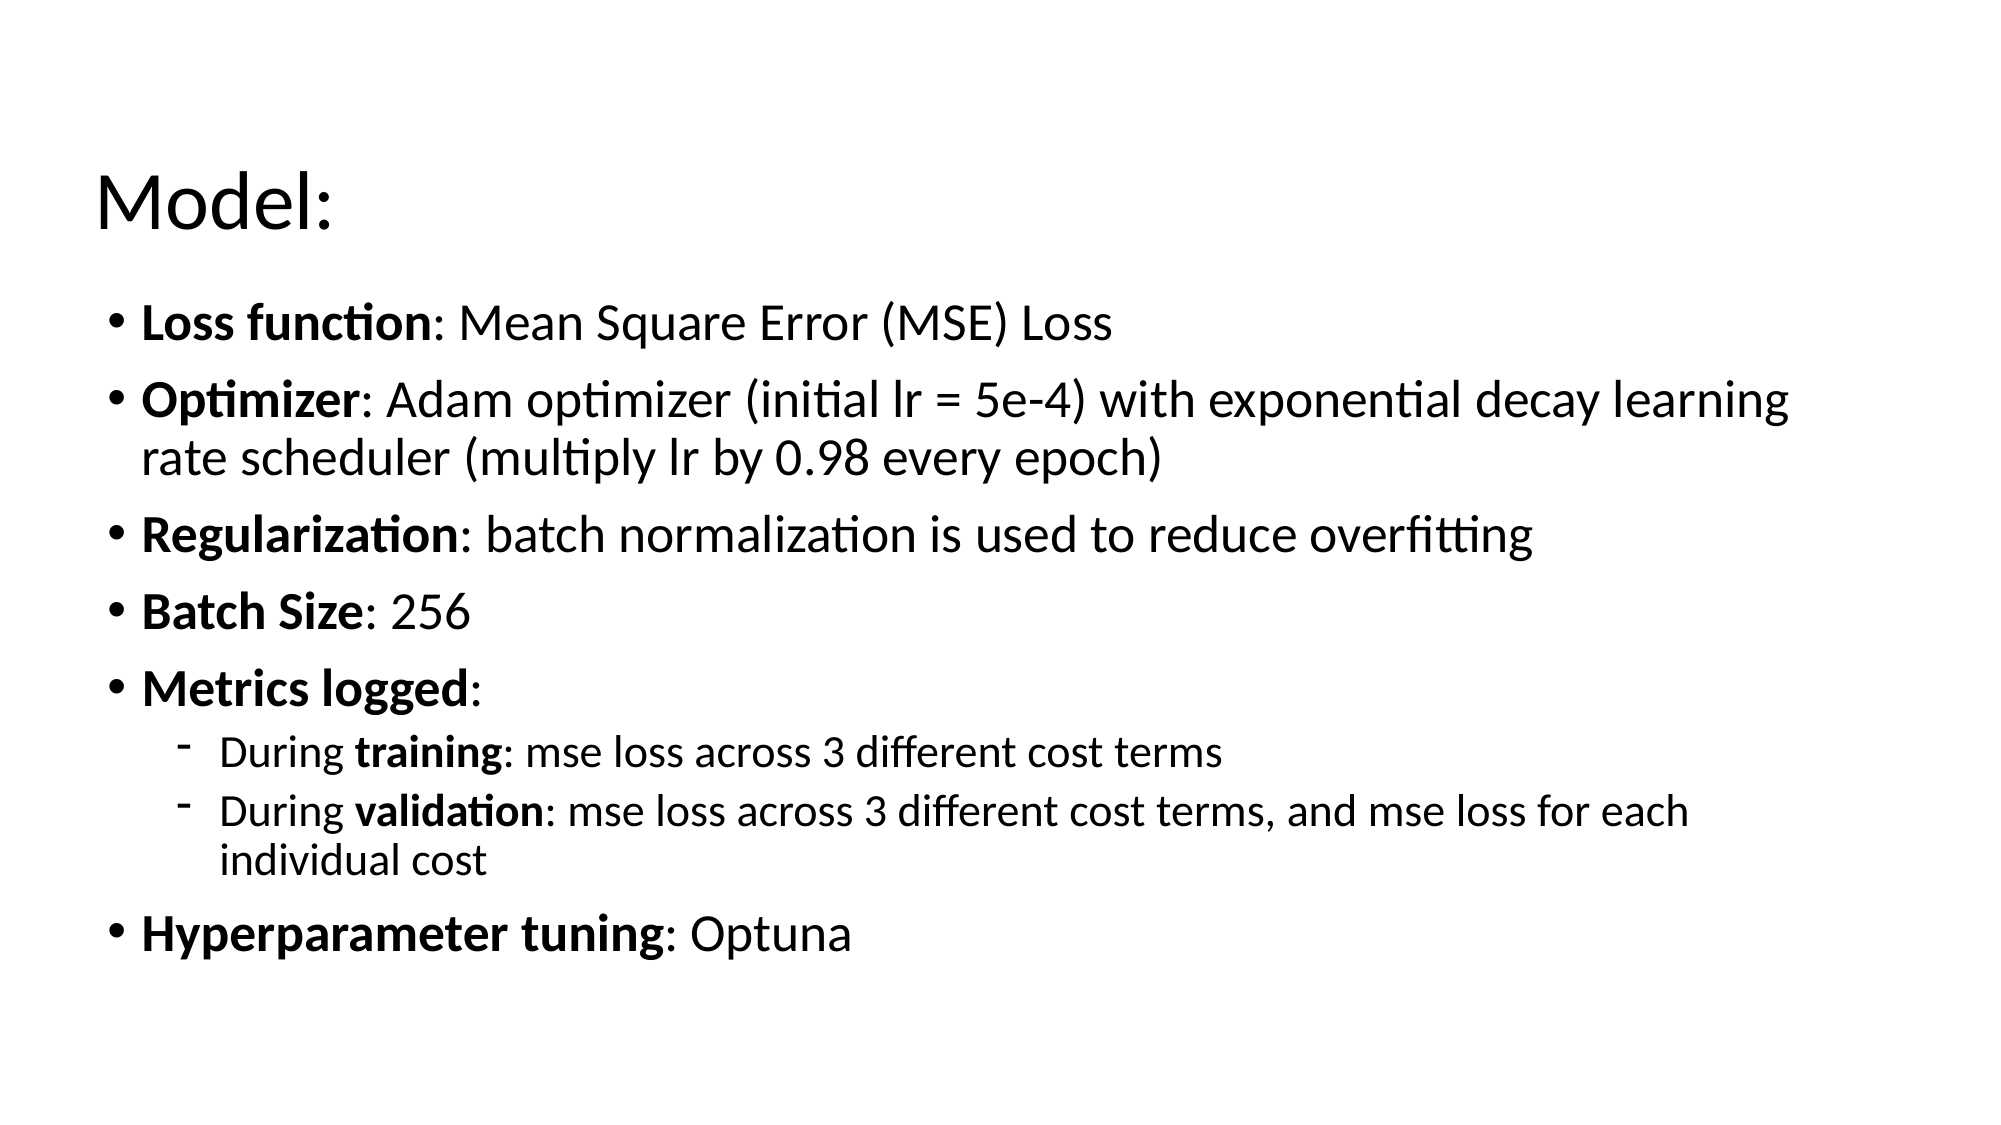

# Model:
Loss function: Mean Square Error (MSE) Loss
Optimizer: Adam optimizer (initial lr = 5e-4) with exponential decay learning rate scheduler (multiply lr by 0.98 every epoch)
Regularization: batch normalization is used to reduce overfitting
Batch Size: 256
Metrics logged:
During training: mse loss across 3 different cost terms
During validation: mse loss across 3 different cost terms, and mse loss for each individual cost
Hyperparameter tuning: Optuna